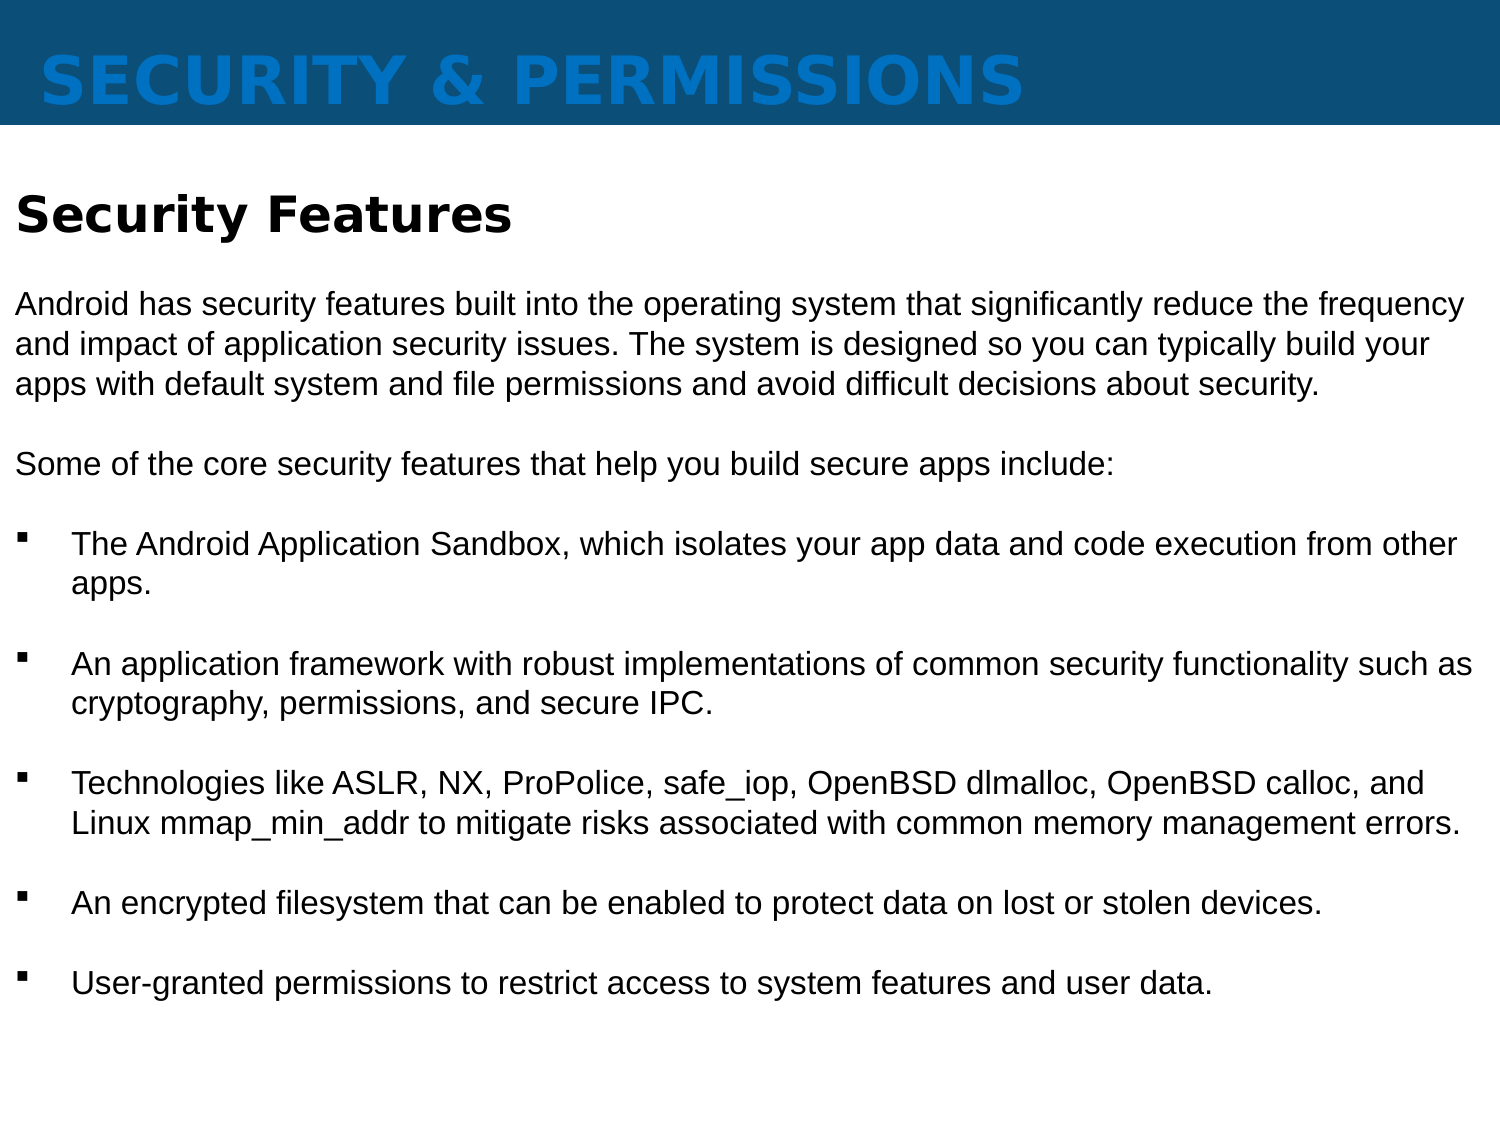

# SECURITY & PERMISSIONS
Security Features
Android has security features built into the operating system that significantly reduce the frequency and impact of application security issues. The system is designed so you can typically build your apps with default system and file permissions and avoid difficult decisions about security.

Some of the core security features that help you build secure apps include:

The Android Application Sandbox, which isolates your app data and code execution from other apps.

An application framework with robust implementations of common security functionality such as cryptography, permissions, and secure IPC.

Technologies like ASLR, NX, ProPolice, safe_iop, OpenBSD dlmalloc, OpenBSD calloc, and Linux mmap_min_addr to mitigate risks associated with common memory management errors.

An encrypted filesystem that can be enabled to protect data on lost or stolen devices.

User-granted permissions to restrict access to system features and user data.